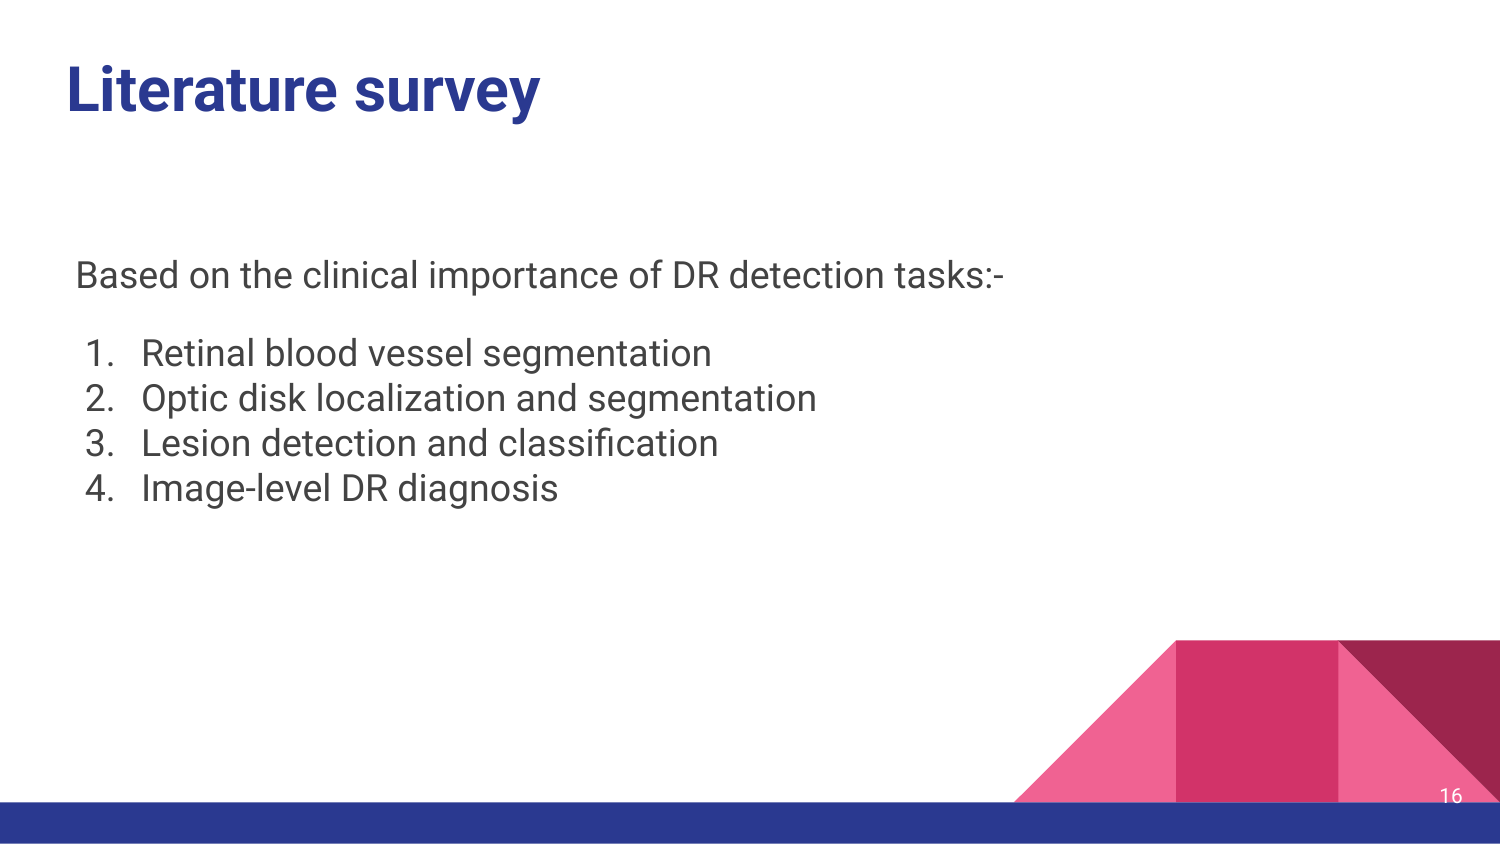

# Literature survey
 Based on the clinical importance of DR detection tasks:-
Retinal blood vessel segmentation
Optic disk localization and segmentation
Lesion detection and classification
Image-level DR diagnosis

16